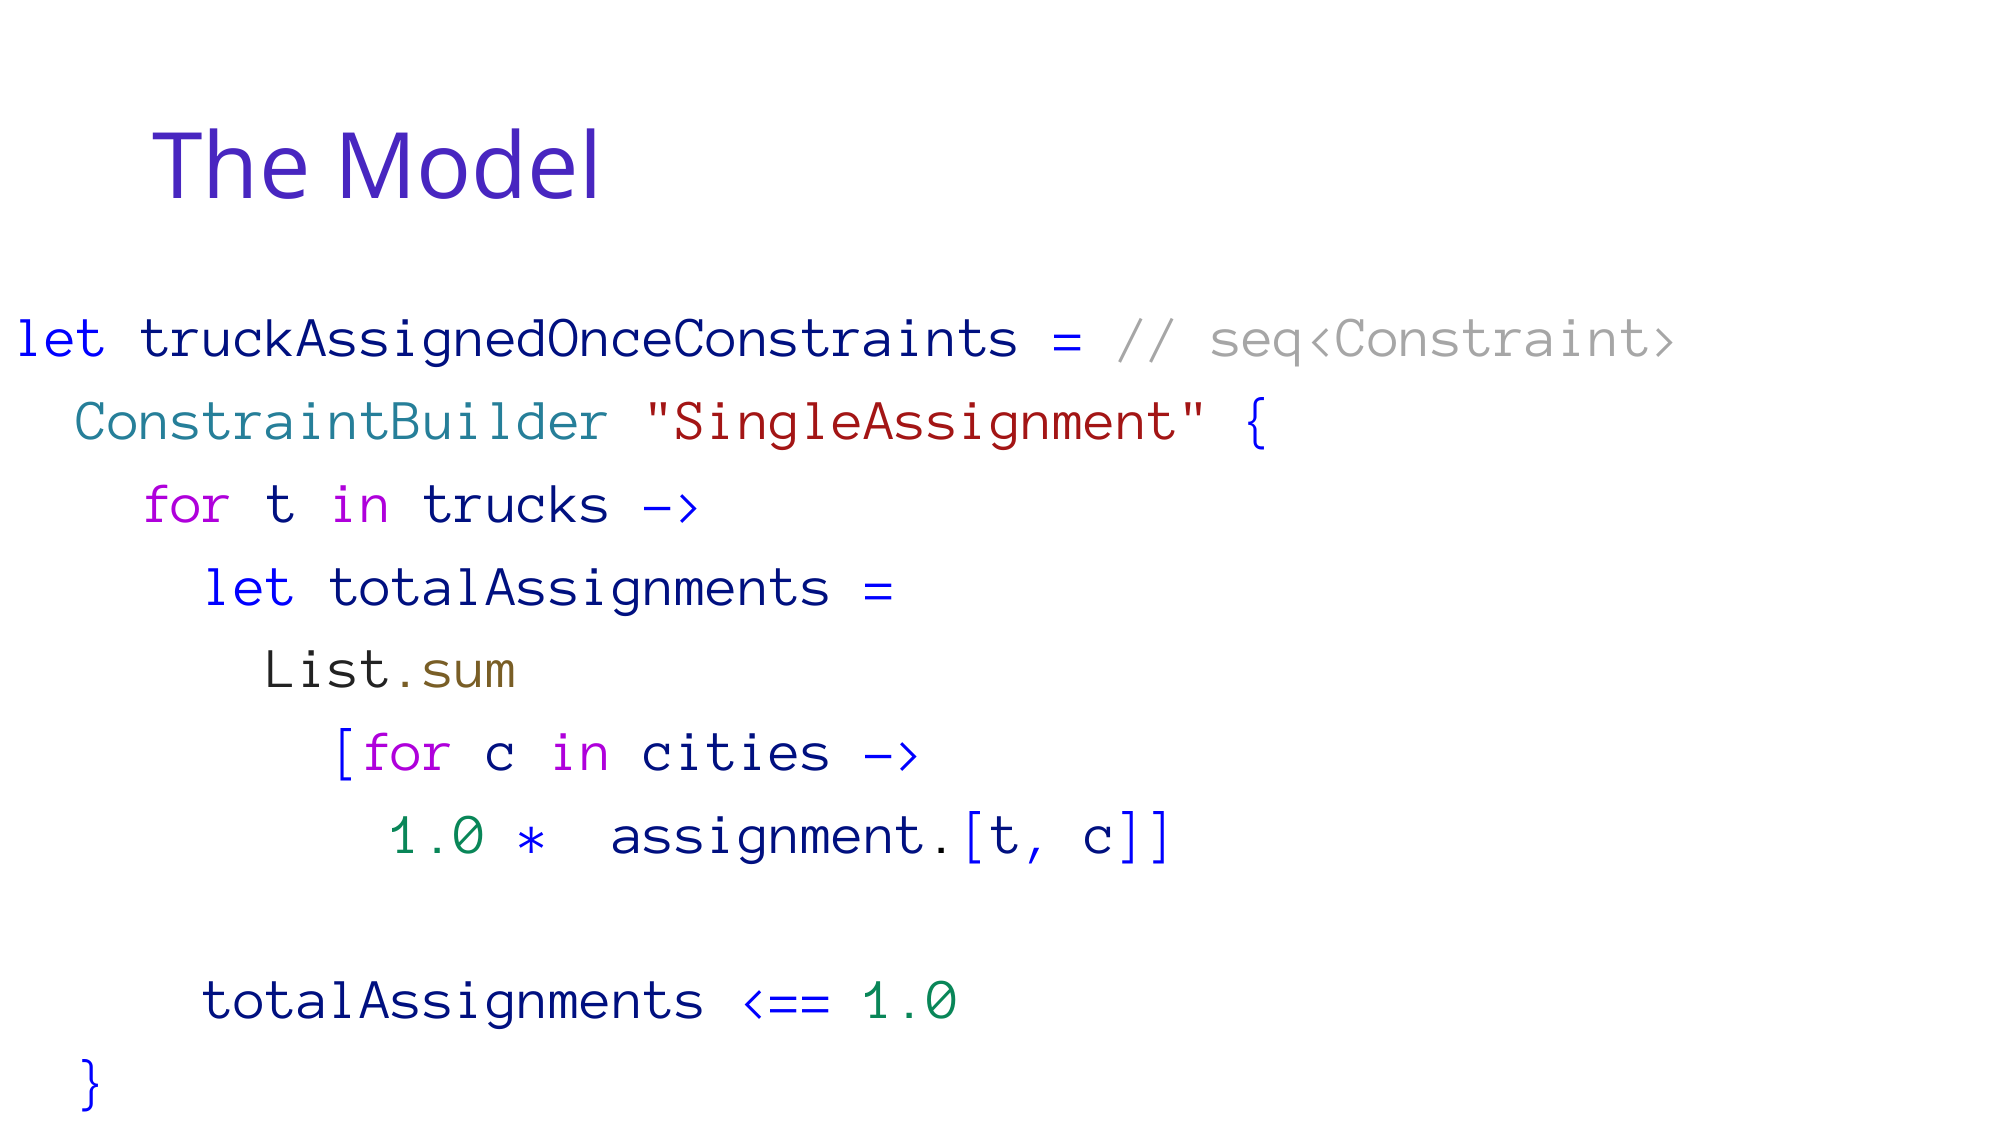

# The Model
let truckAssignedOnceConstraints = // seq<Constraint>
  ConstraintBuilder "SingleAssignment" {
    for t in trucks ->
      let totalAssignments =
        List.sum
          [for c in cities ->
            1.0 *  assignment.[t, c]]

      totalAssignments <== 1.0
  }